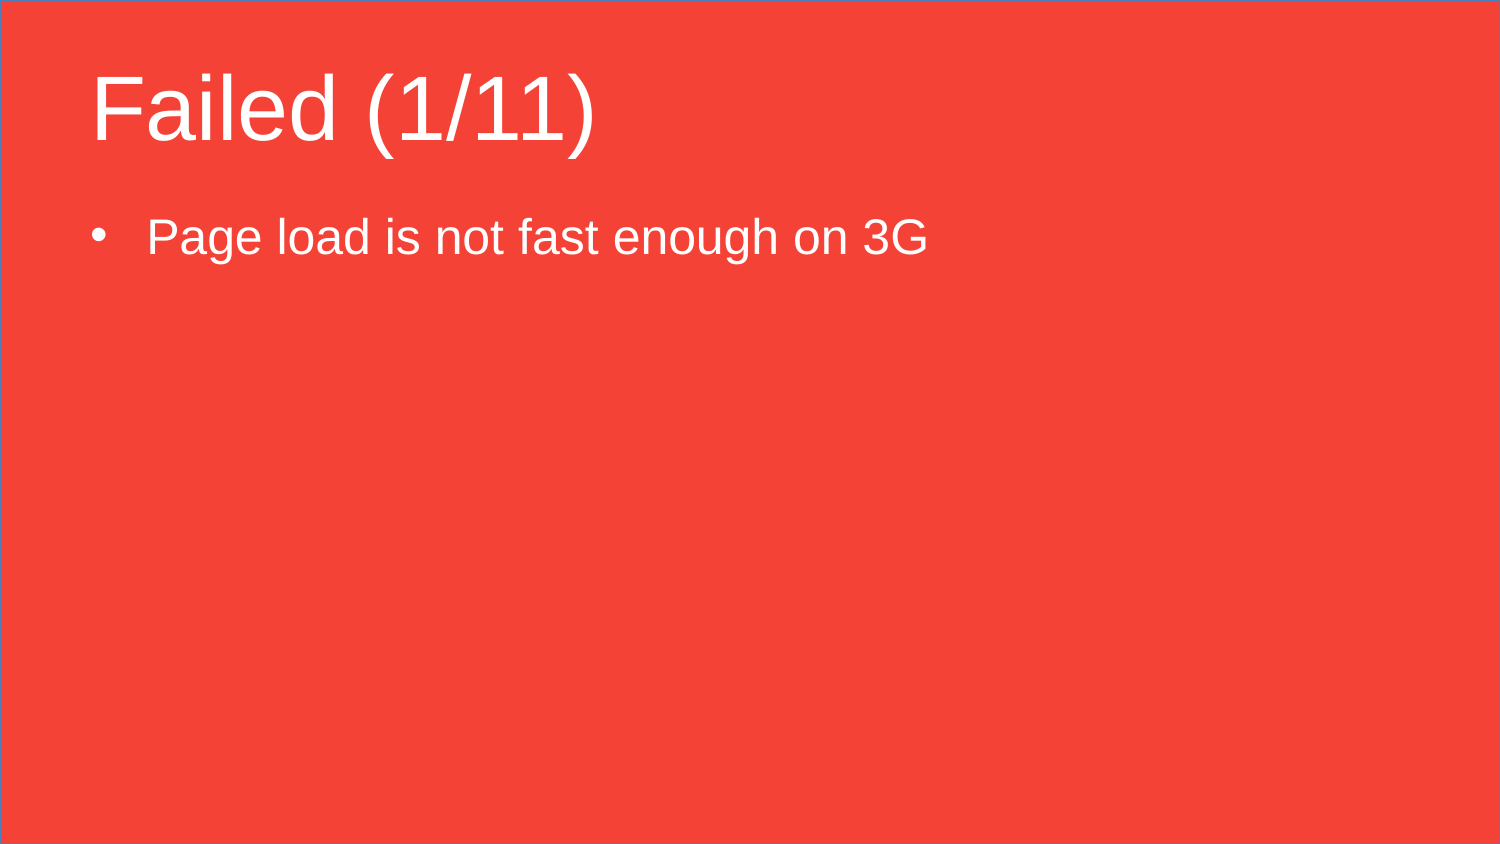

# Failed (1/11)
Page load is not fast enough on 3G